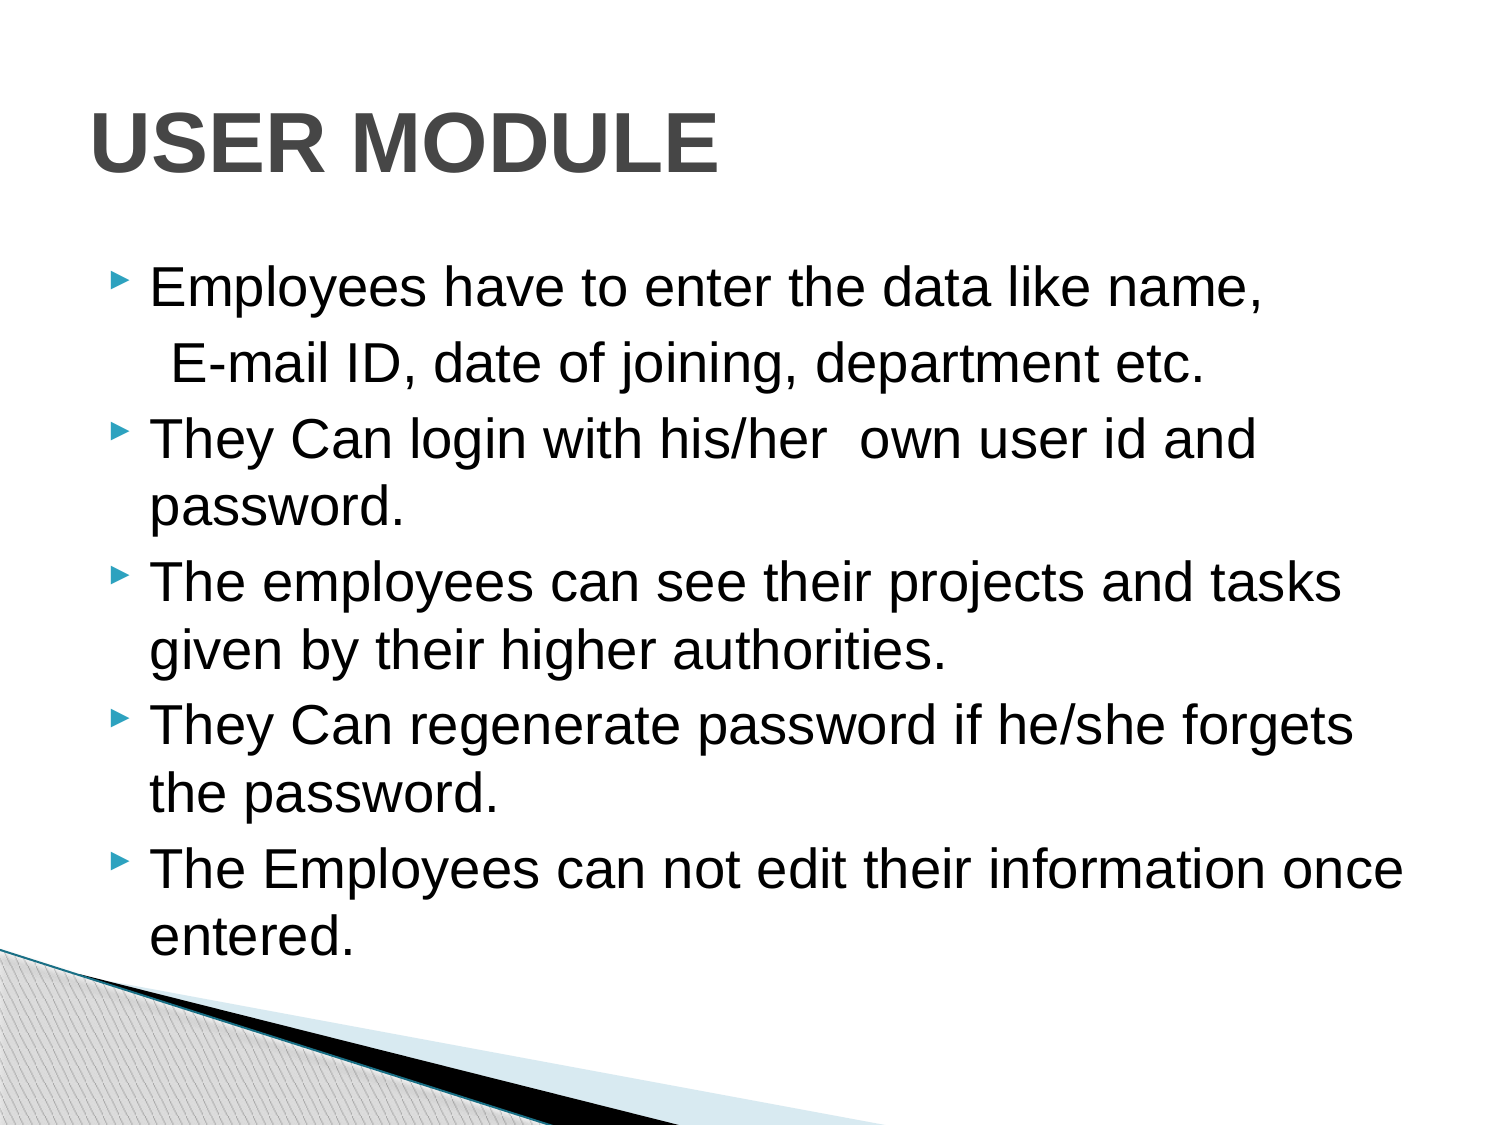

# USER MODULE
Employees have to enter the data like name,
    E-mail ID, date of joining, department etc.
They Can login with his/her  own user id and password.
The employees can see their projects and tasks given by their higher authorities.
They Can regenerate password if he/she forgets the password.
The Employees can not edit their information once entered.